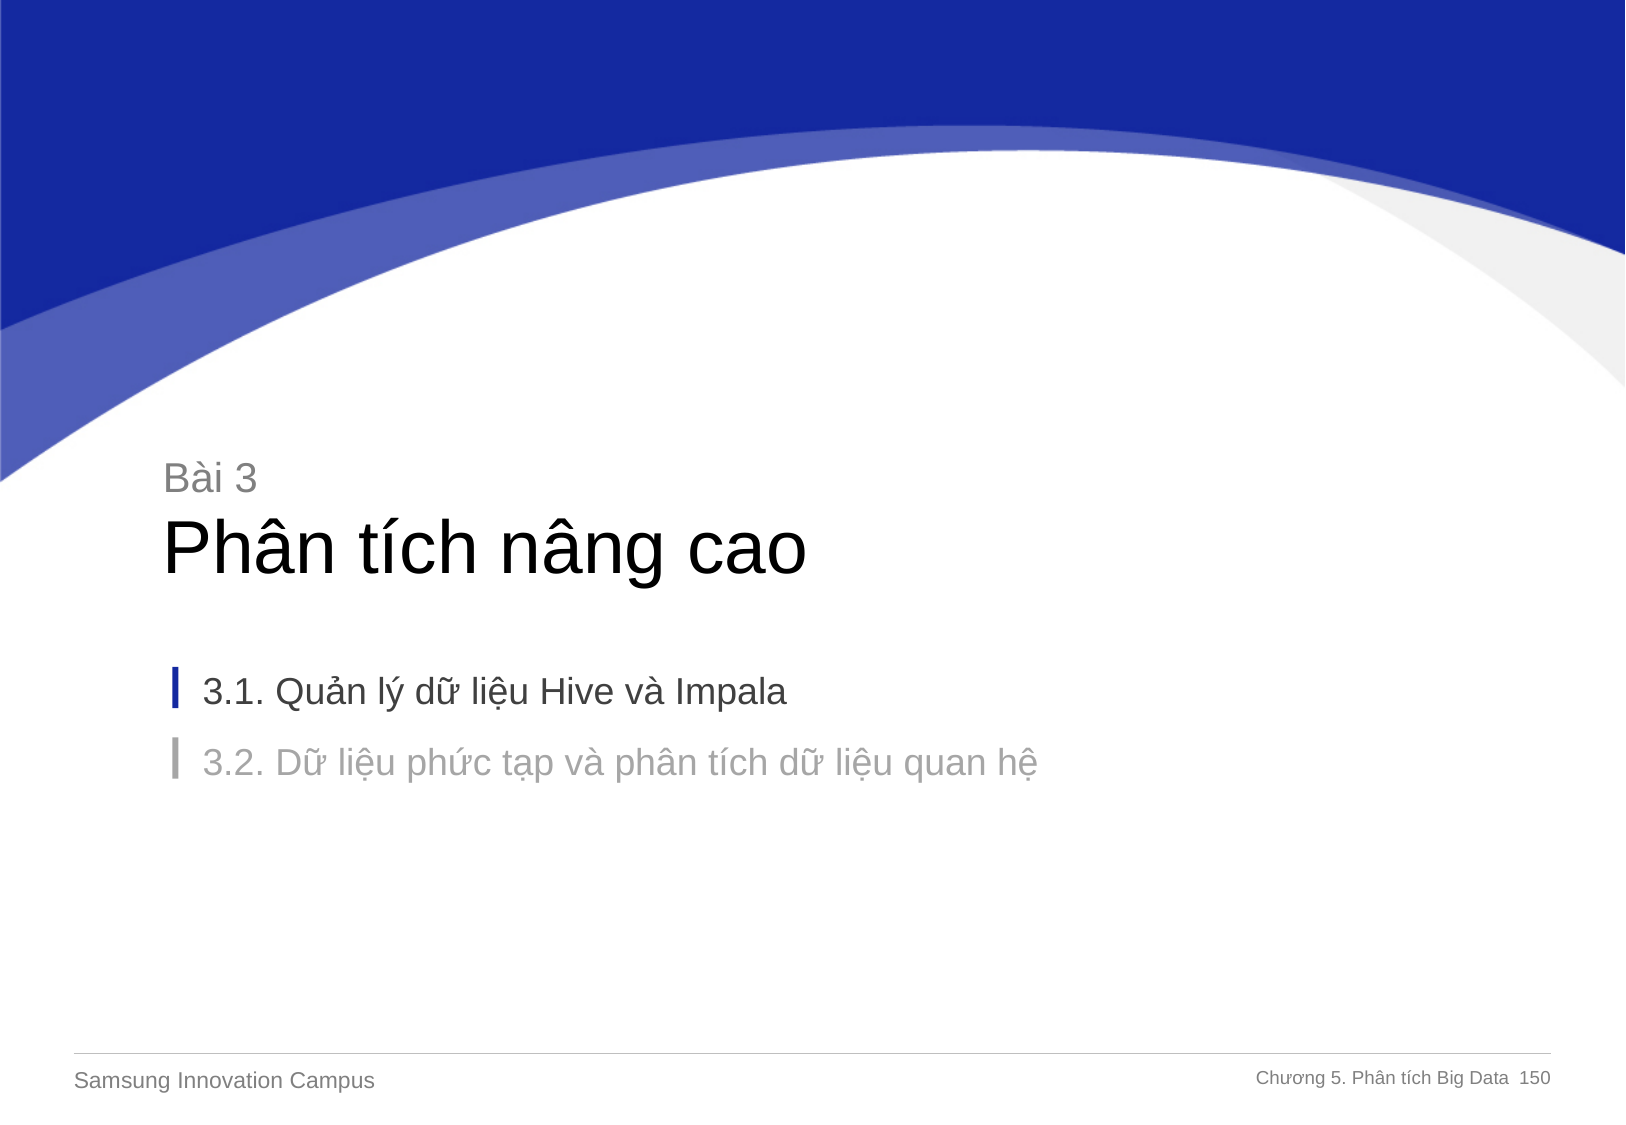

Bài 3
Phân tích nâng cao

3.1. Quản lý dữ liệu Hive và Impala

3.2. Dữ liệu phức tạp và phân tích dữ liệu quan hệ